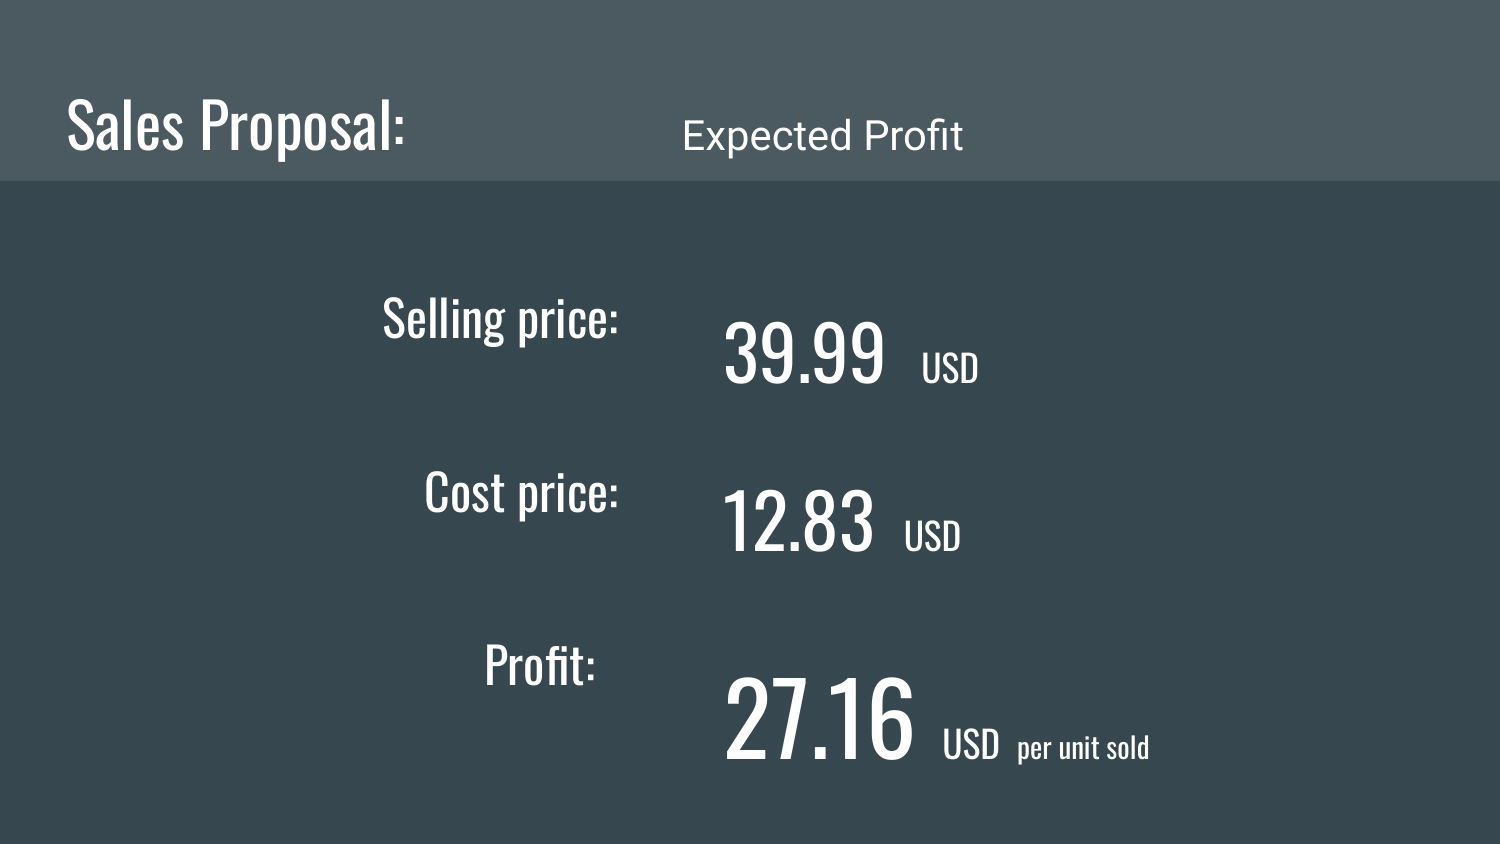

# Sales Proposal:		 Expected Profit
39.99  USD
12.83  USD
27.16   USD  per unit sold
Selling price:

Cost price:

Profit: